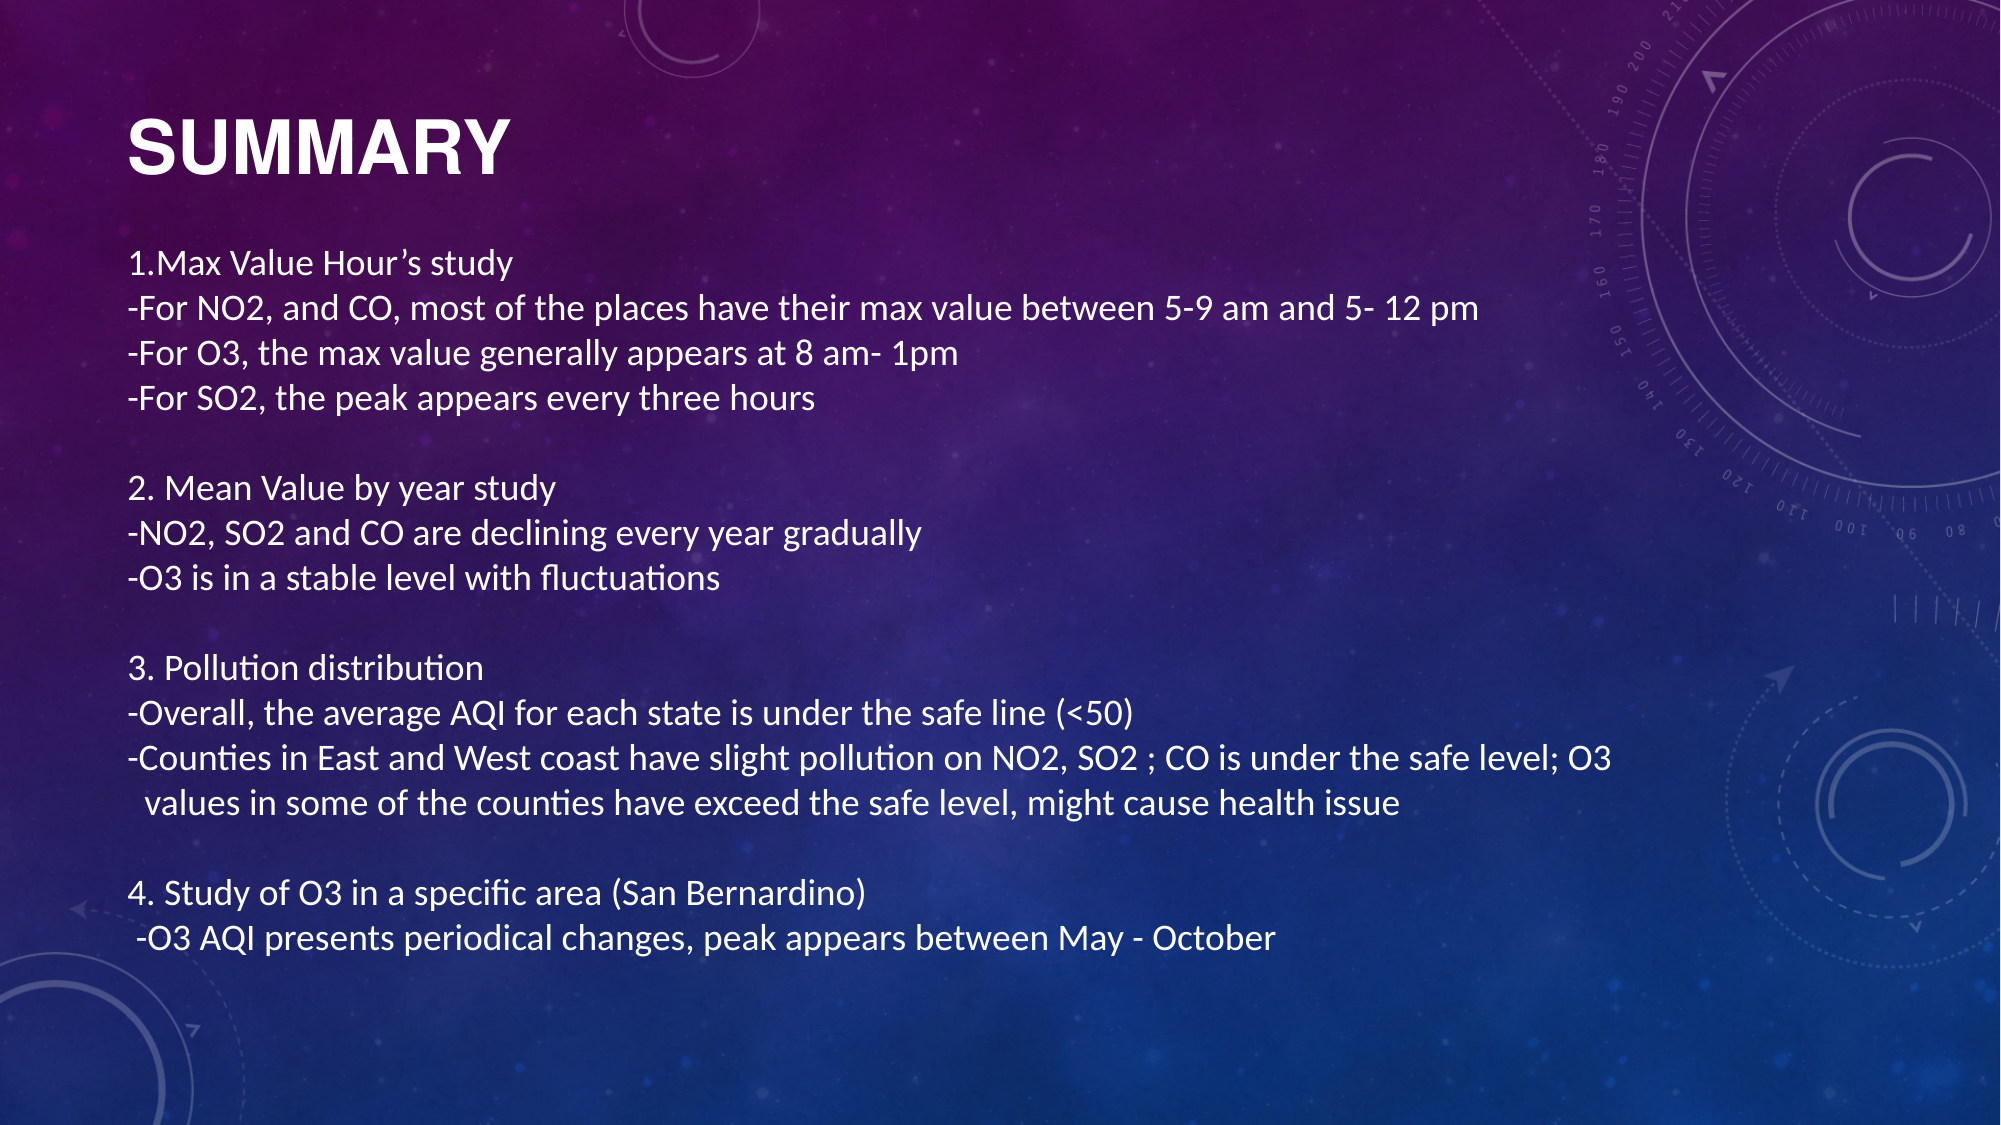

# Summary
1.Max Value Hour’s study
-For NO2, and CO, most of the places have their max value between 5-9 am and 5- 12 pm
-For O3, the max value generally appears at 8 am- 1pm
-For SO2, the peak appears every three hours

2. Mean Value by year study
-NO2, SO2 and CO are declining every year gradually
-O3 is in a stable level with fluctuations

3. Pollution distribution
-Overall, the average AQI for each state is under the safe line (<50)
-Counties in East and West coast have slight pollution on NO2, SO2 ; CO is under the safe level; O3
  values in some of the counties have exceed the safe level, might cause health issue

4. Study of O3 in a specific area (San Bernardino)
 -O3 AQI presents periodical changes, peak appears between May - October